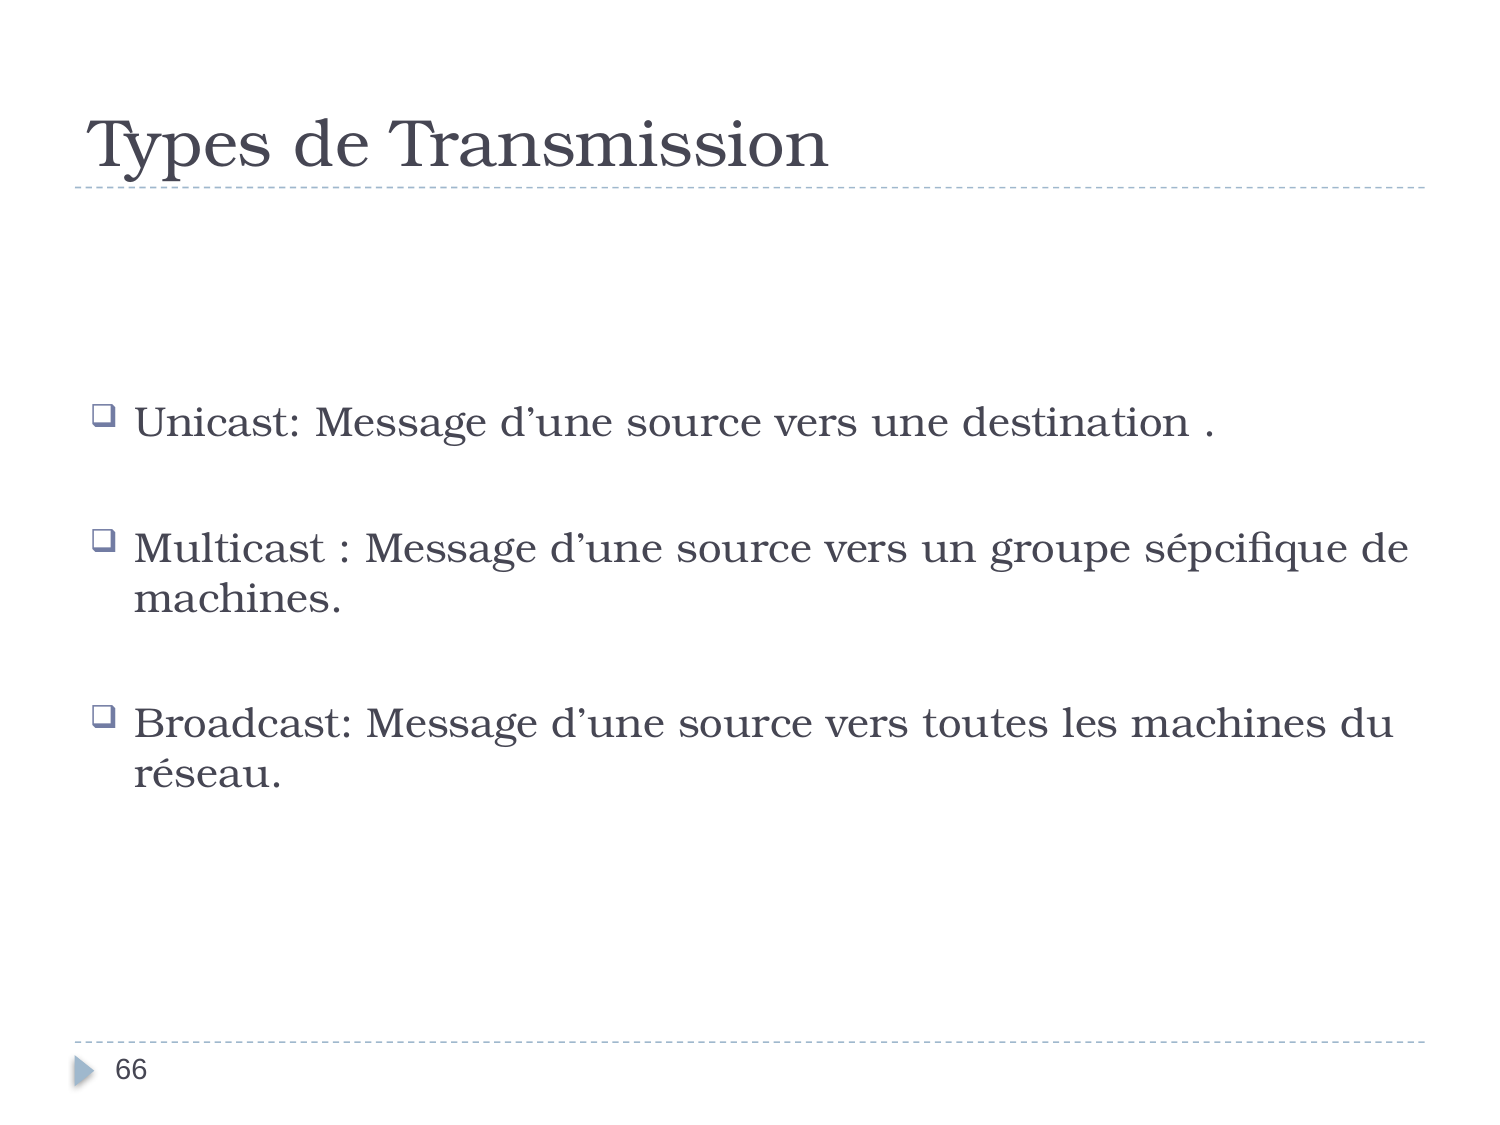

# Types de Transmission

Unicast: Message d’une source vers une destination .

Multicast : Message d’une source vers un groupe sépcifique de machines.

Broadcast: Message d’une source vers toutes les machines du réseau.
66